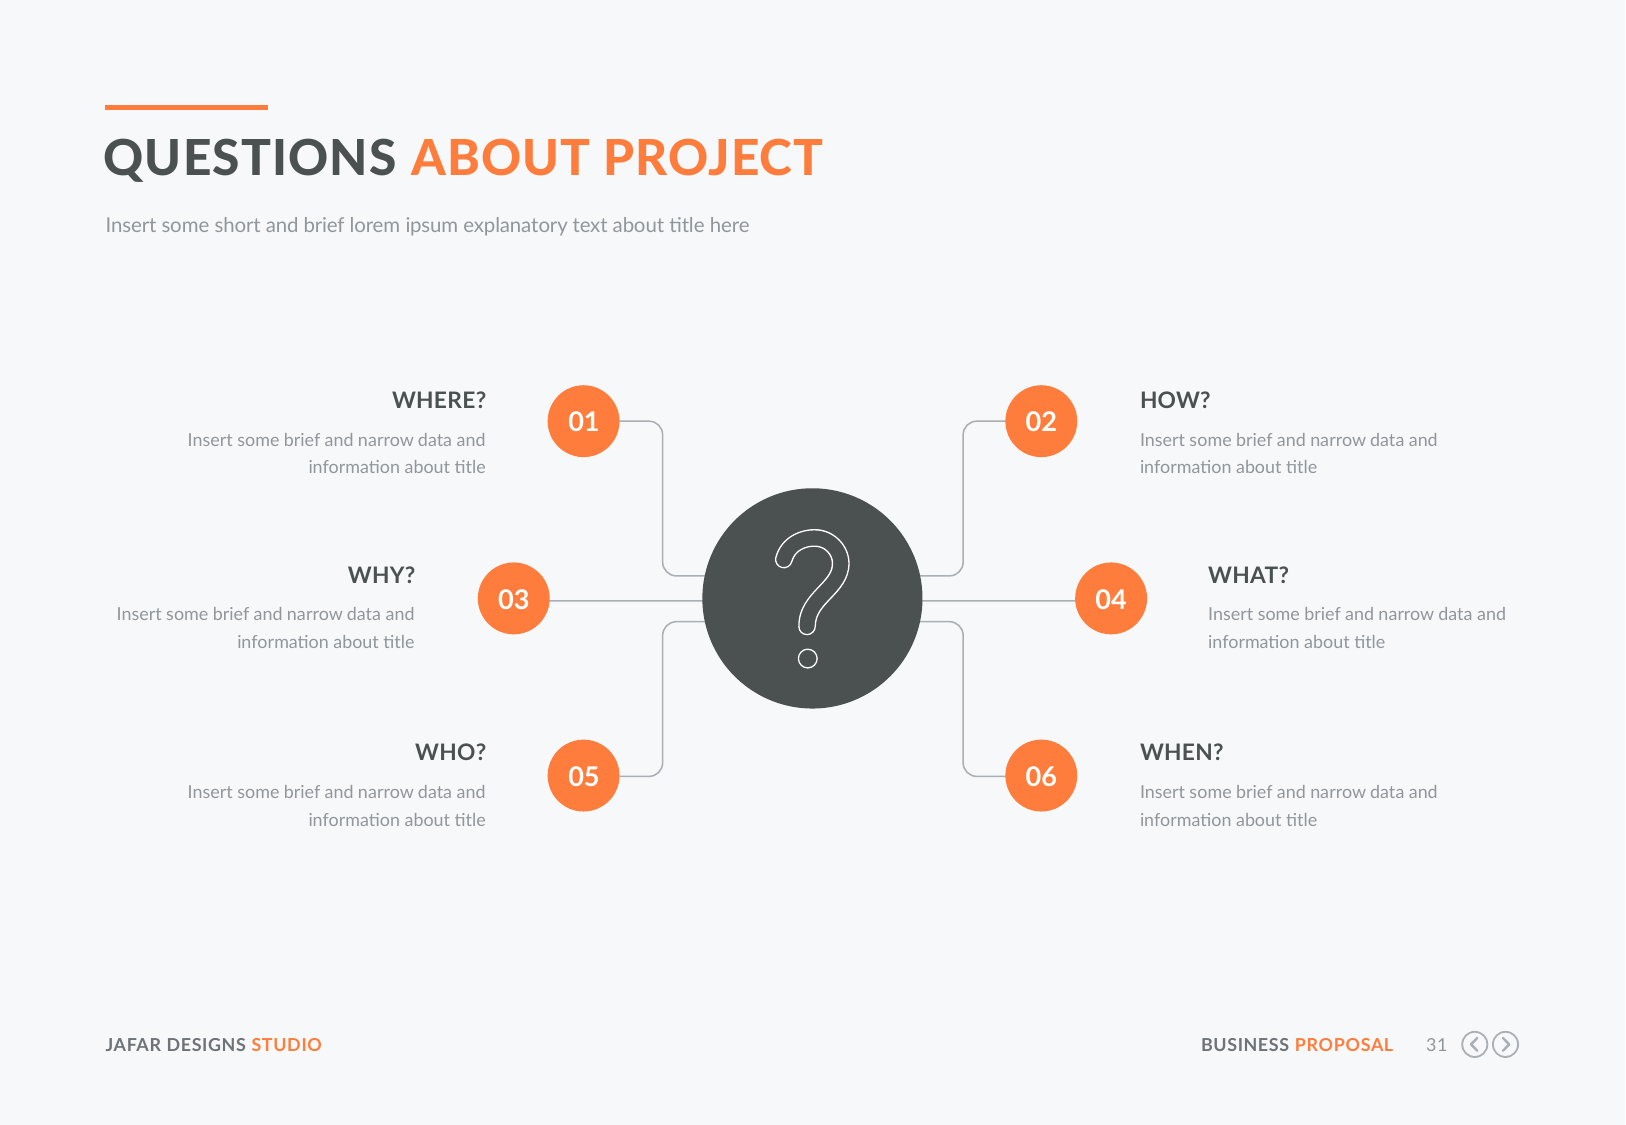

Questions about project
Insert some short and brief lorem ipsum explanatory text about title here

01

02
Where?
Insert some brief and narrow data and information about title
How?
Insert some brief and narrow data and information about title

Why?
Insert some brief and narrow data and information about title
What?
Insert some brief and narrow data and information about title

03

04

Who?
Insert some brief and narrow data and information about title
When?
Insert some brief and narrow data and information about title

05

06